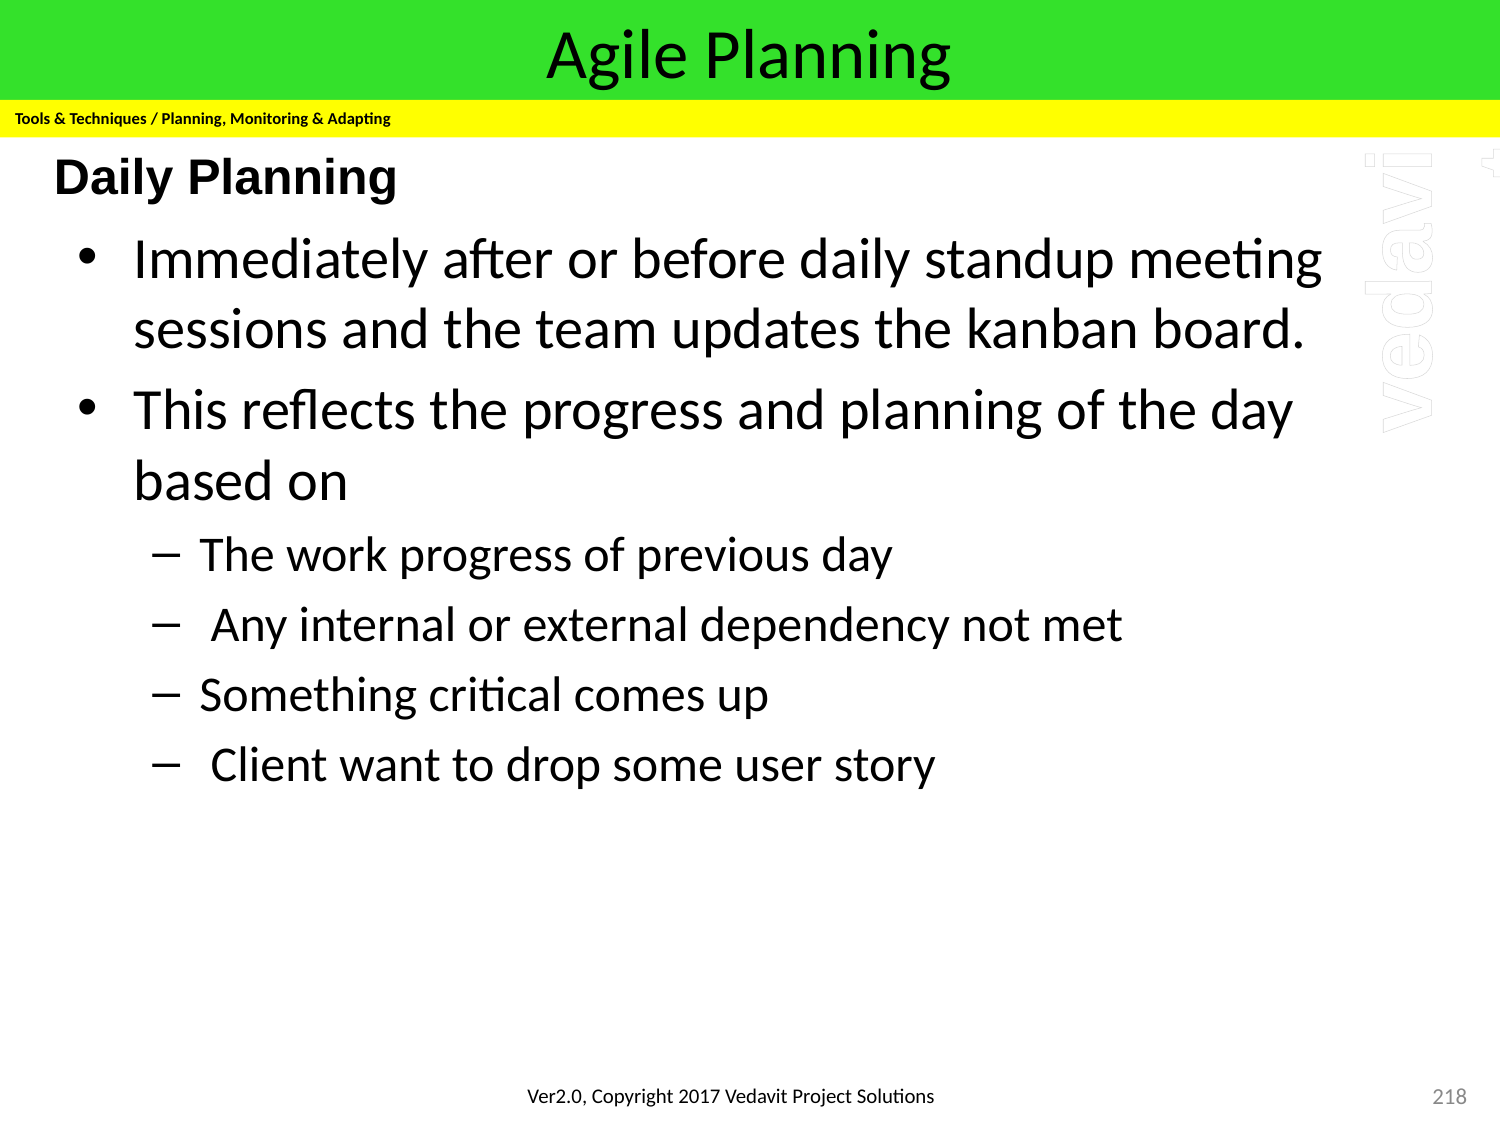

# Agile Planning
Tools & Techniques / Planning, Monitoring & Adapting

Daily Planning
Immediately after or before daily standup meeting sessions and the team updates the kanban board.
This reflects the progress and planning of the day based on
The work progress of previous day
 Any internal or external dependency not met
Something critical comes up
 Client want to drop some user story
218